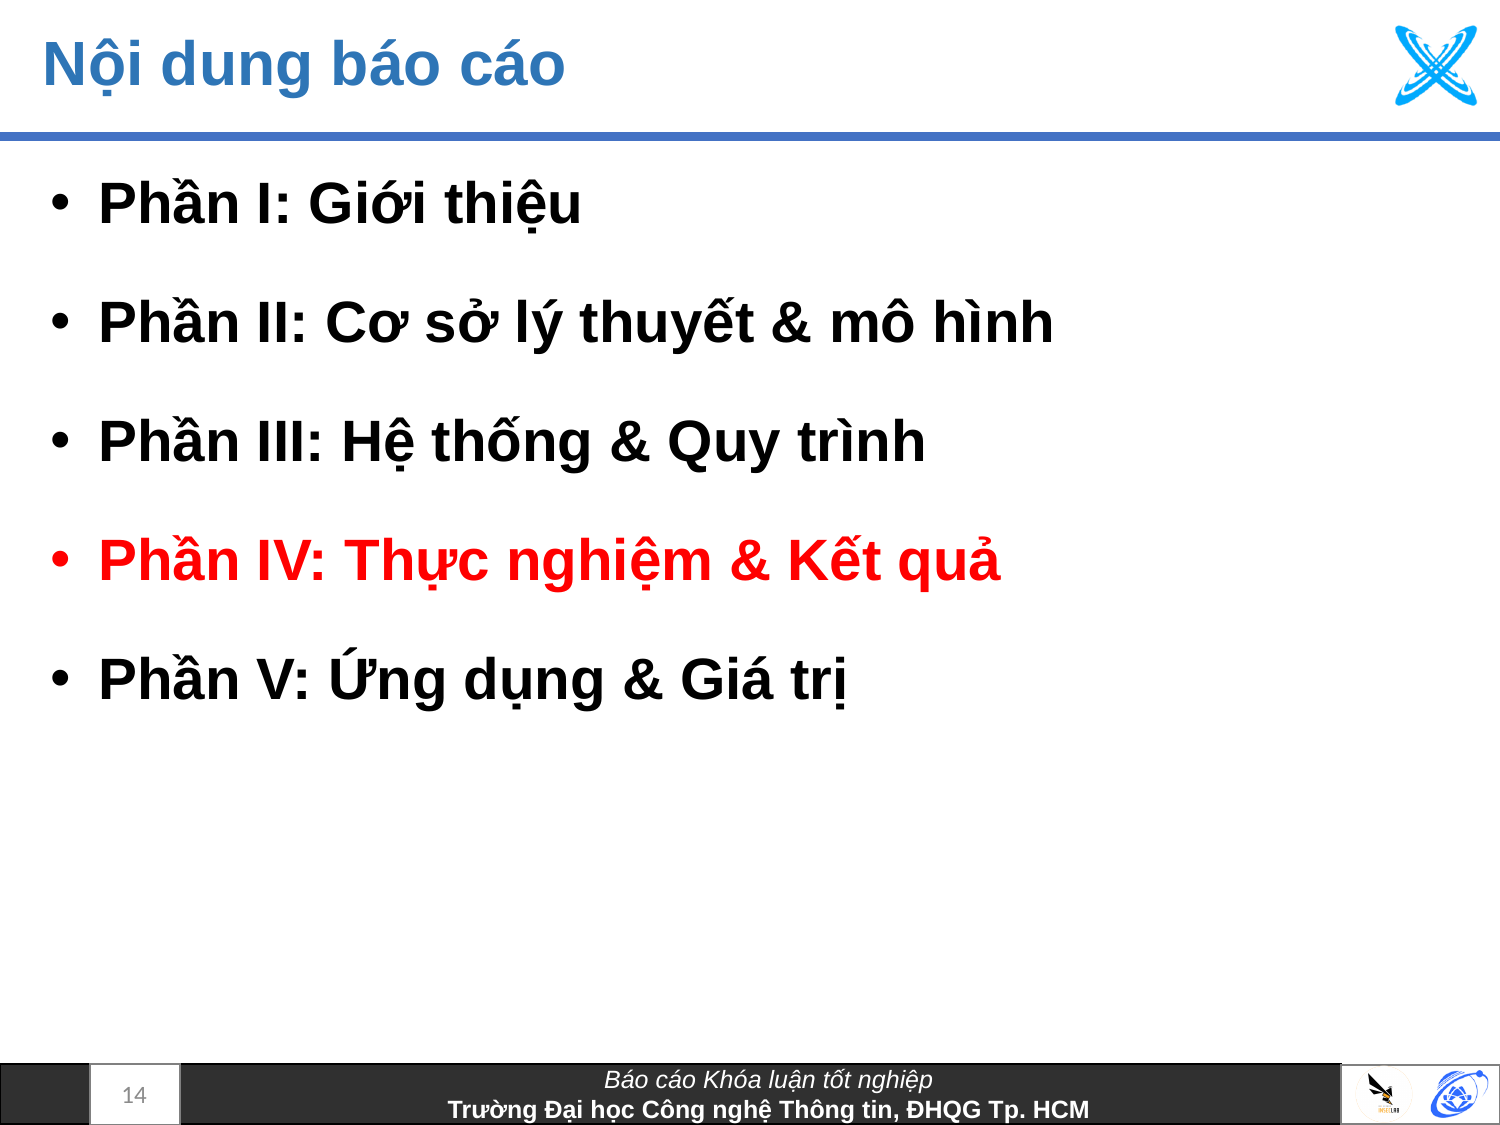

# Nội dung báo cáo
Phần I: Giới thiệu
Phần II: Cơ sở lý thuyết & mô hình
Phần III: Hệ thống & Quy trình
Phần IV: Thực nghiệm & Kết quả
Phần V: Ứng dụng & Giá trị

14